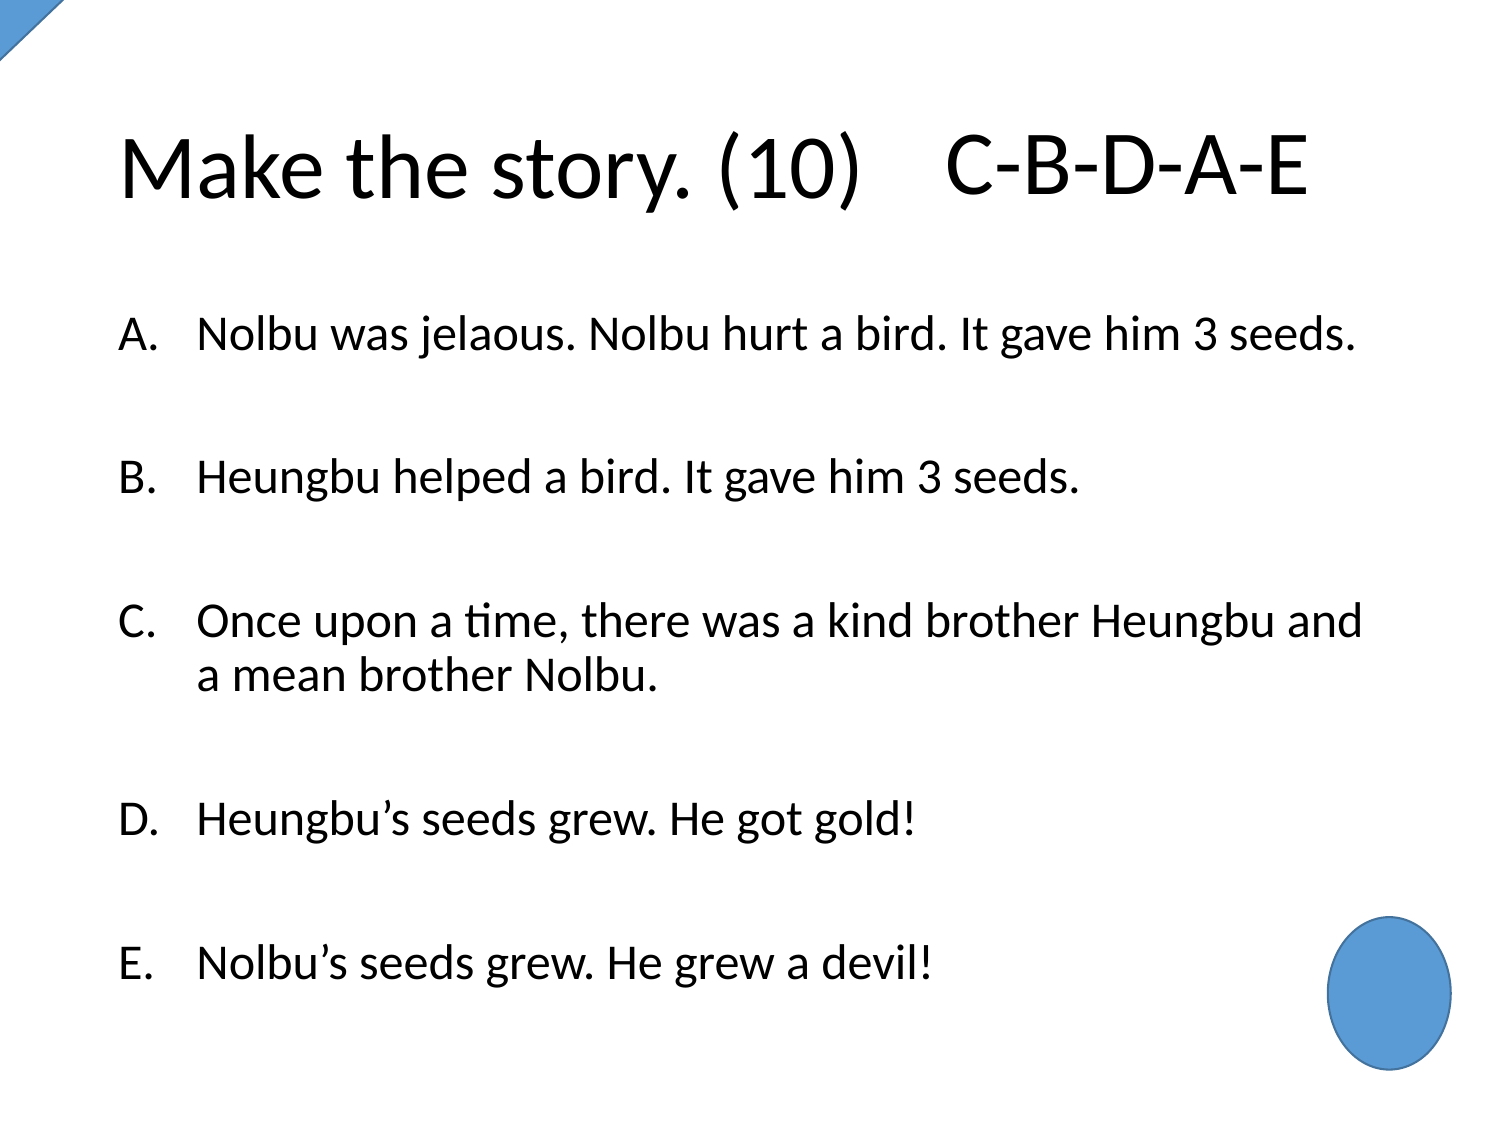

# Make the story. (10)
C-B-D-A-E
Nolbu was jelaous. Nolbu hurt a bird. It gave him 3 seeds.

Heungbu helped a bird. It gave him 3 seeds.

Once upon a time, there was a kind brother Heungbu and a mean brother Nolbu.

Heungbu’s seeds grew. He got gold!

Nolbu’s seeds grew. He grew a devil!